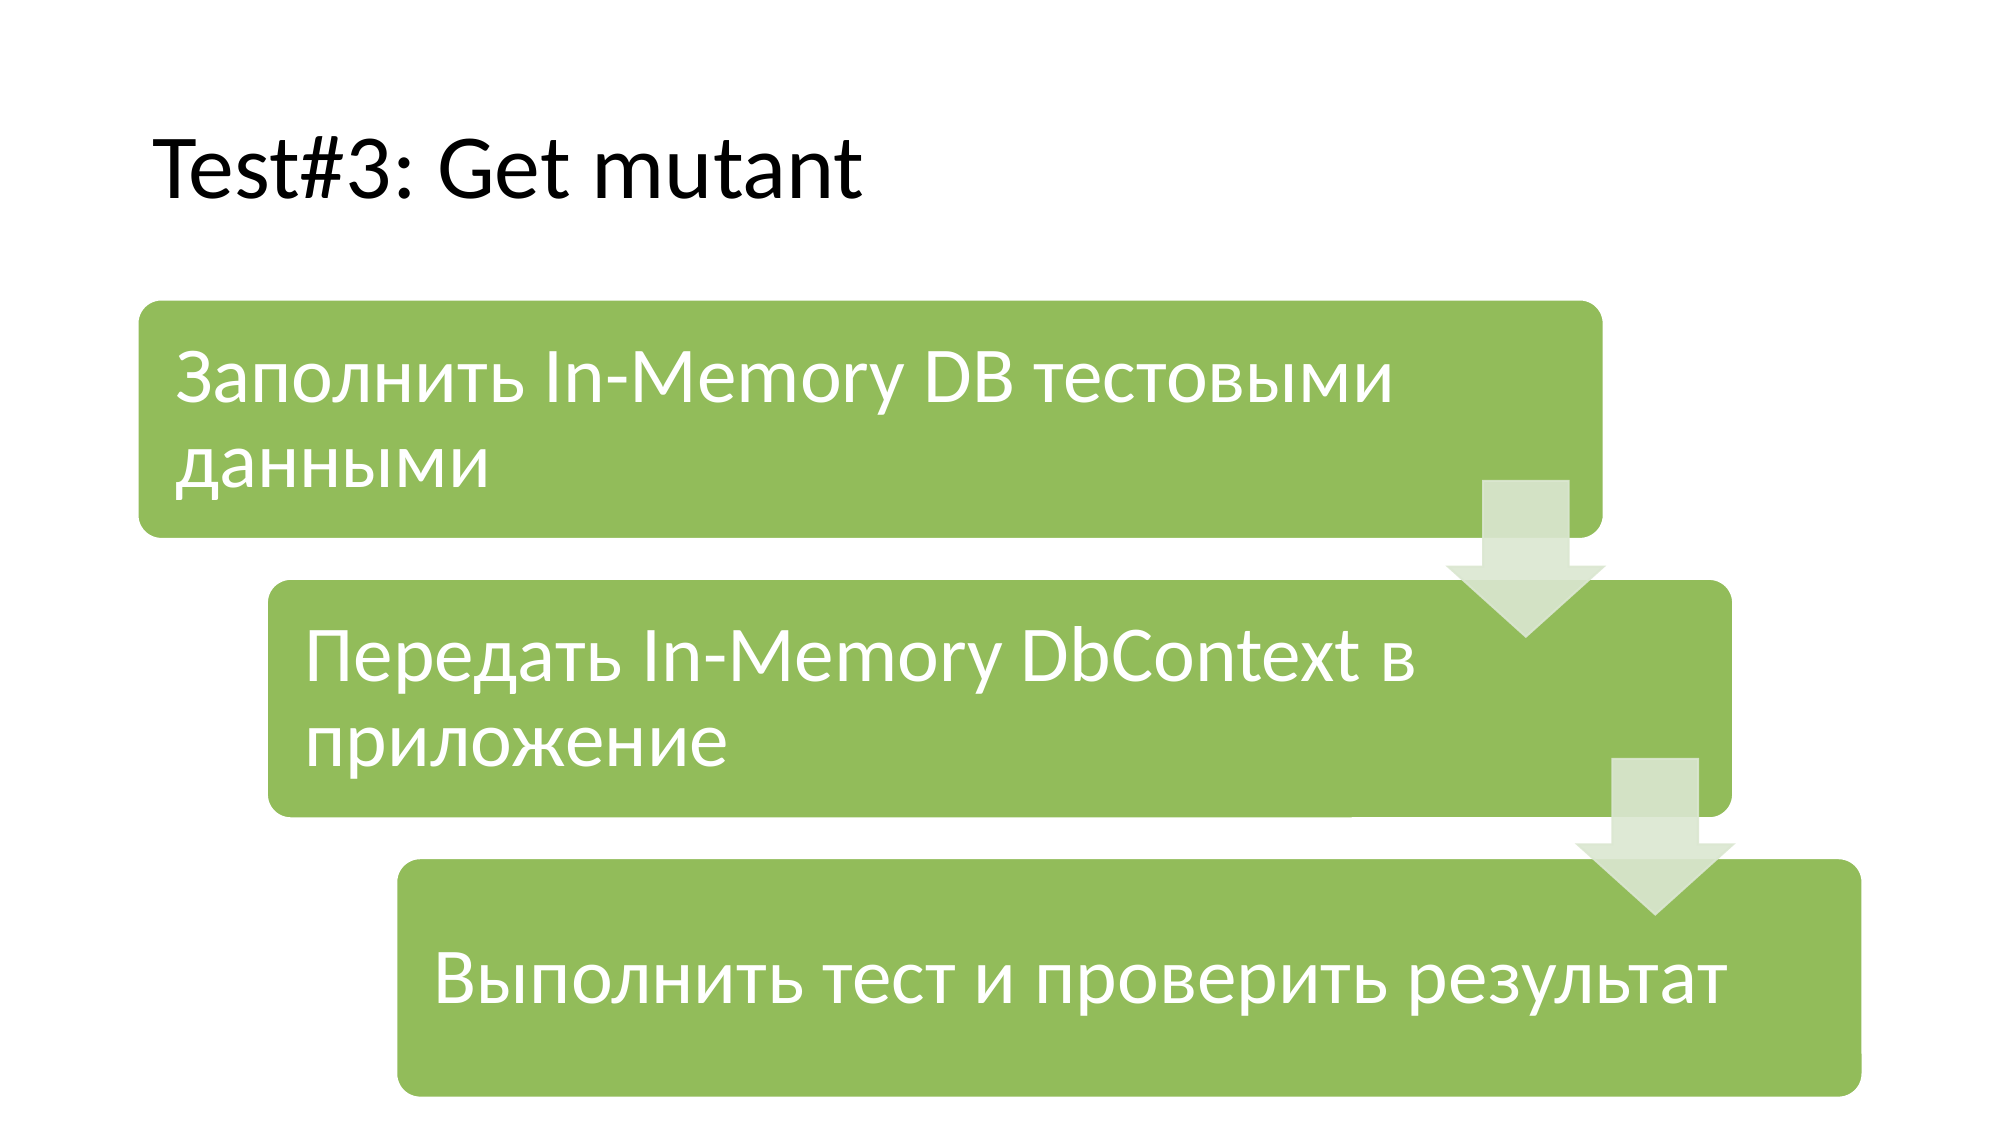

# Test#3: Get mutant
Заполнить In-Memory DB тестовыми данными
Передать In-Memory DbContext в приложение
Выполнить тест и проверить результат

73